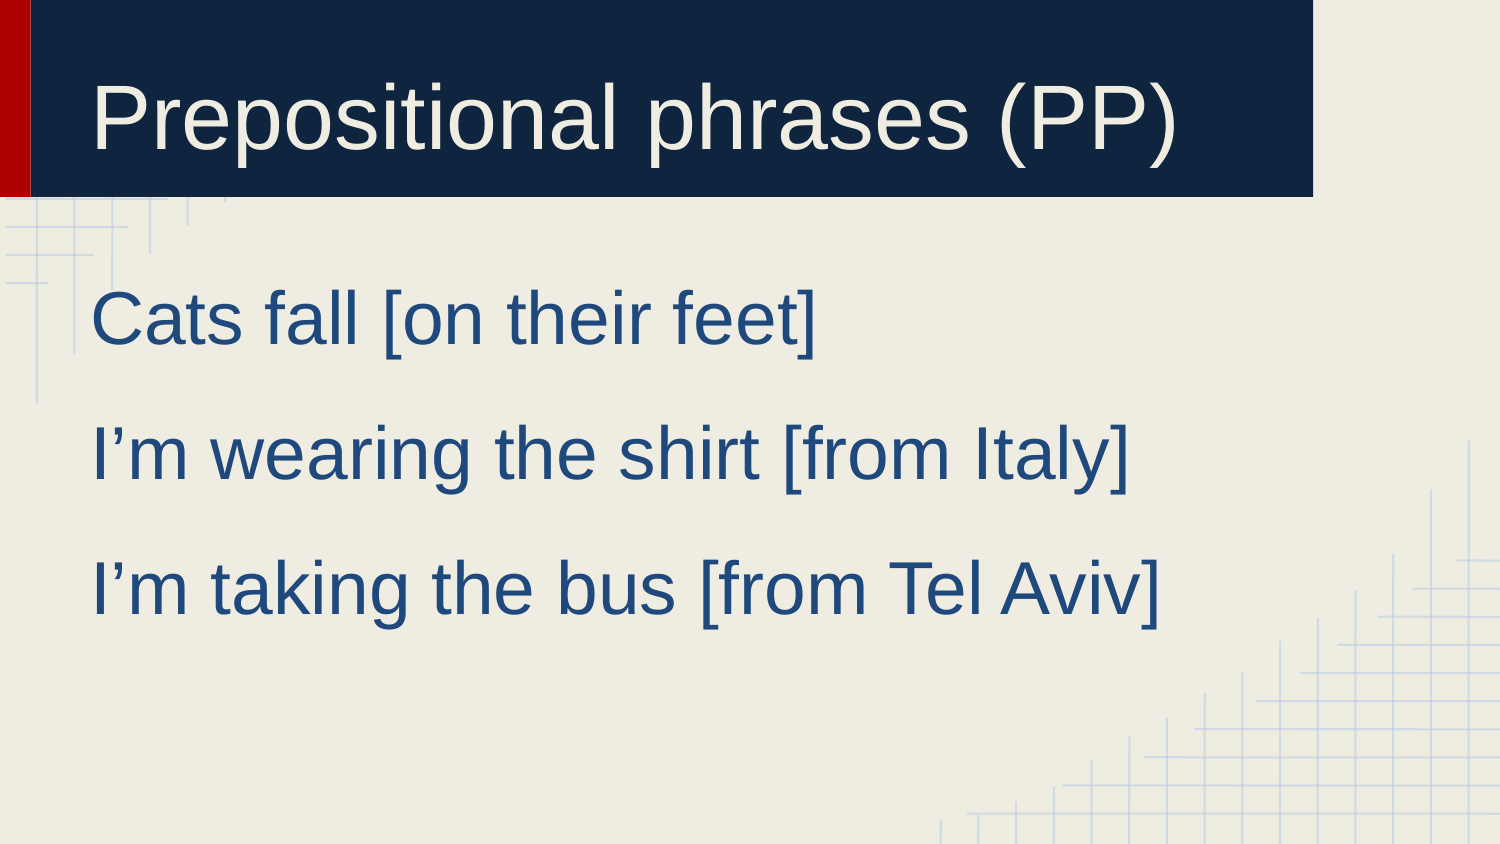

# Prepositional phrases (PP)
Cats fall [on their feet]
I’m wearing the shirt [from Italy]
I’m taking the bus [from Tel Aviv]